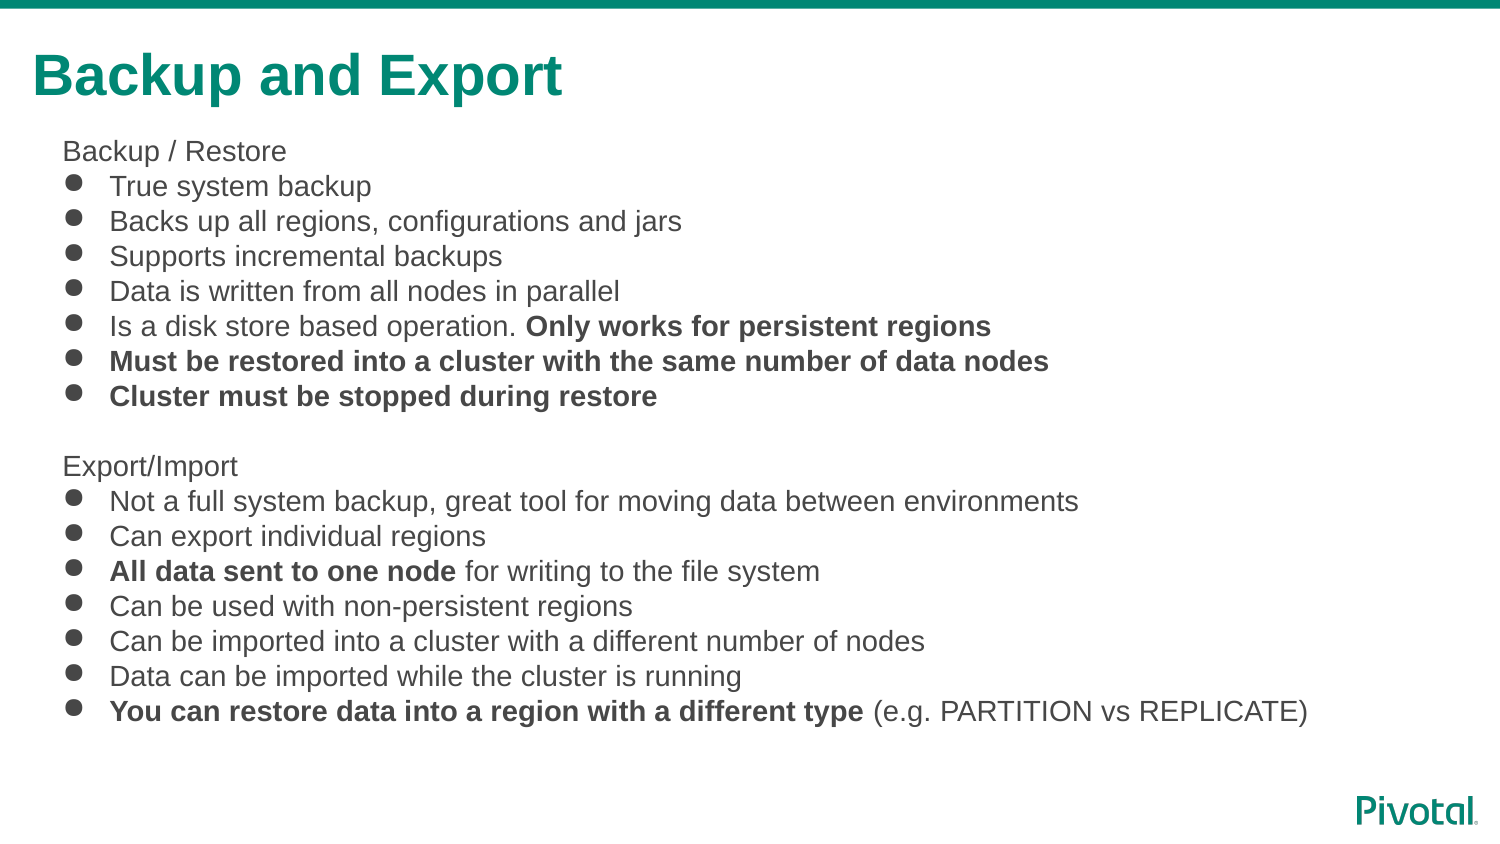

# Backup and Export
Backup / Restore
True system backup
Backs up all regions, configurations and jars
Supports incremental backups
Data is written from all nodes in parallel
Is a disk store based operation. Only works for persistent regions
Must be restored into a cluster with the same number of data nodes
Cluster must be stopped during restore

Export/Import
Not a full system backup, great tool for moving data between environments
Can export individual regions
All data sent to one node for writing to the file system
Can be used with non-persistent regions
Can be imported into a cluster with a different number of nodes
Data can be imported while the cluster is running
You can restore data into a region with a different type (e.g. PARTITION vs REPLICATE)